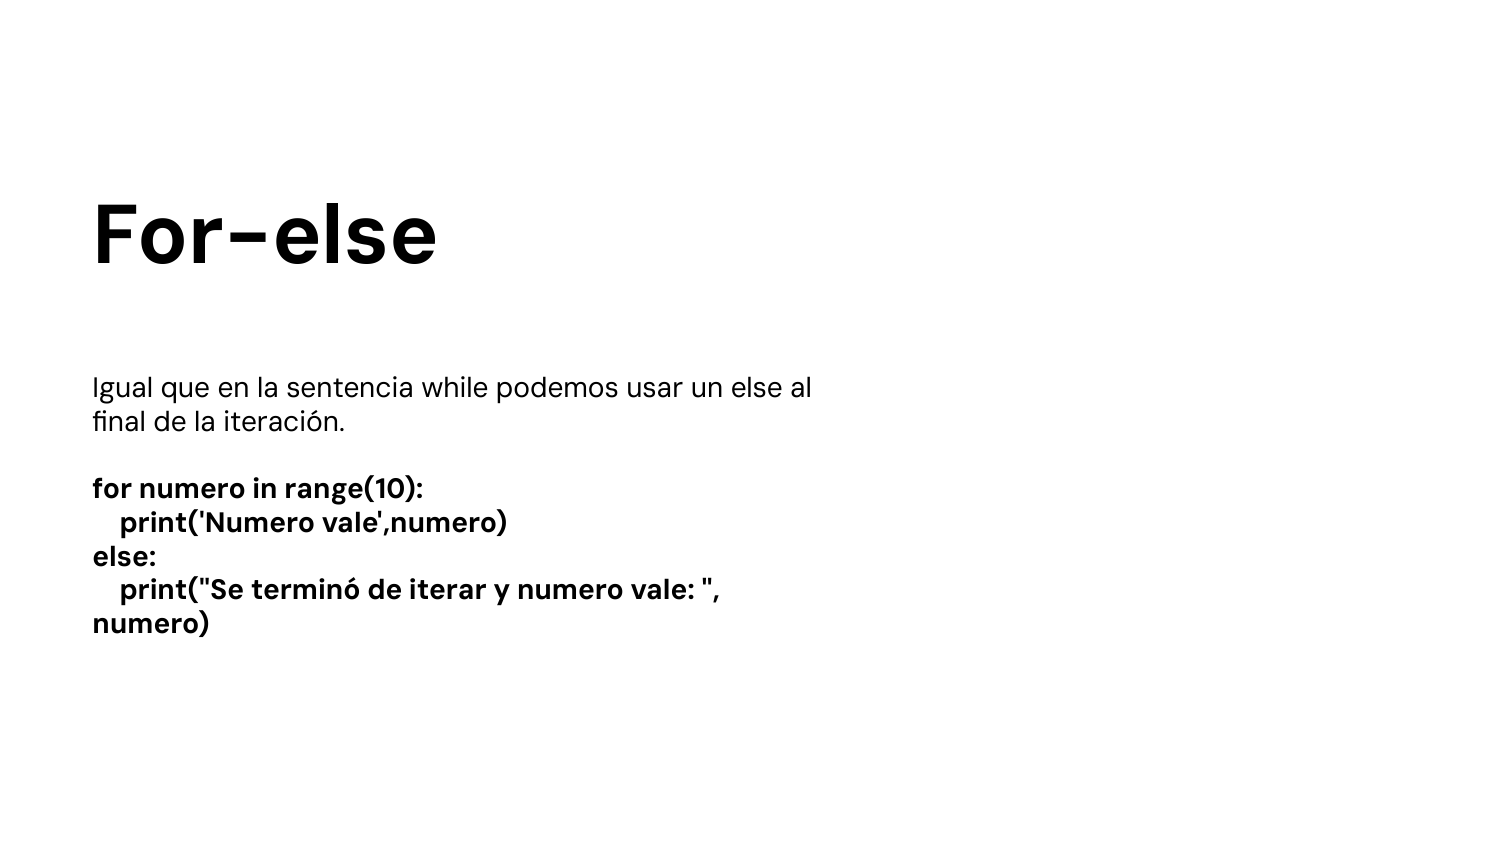

For-else

Igual que en la sentencia while podemos usar un else al final de la iteración.
for numero in range(10):
    print('Numero vale',numero)
else:
    print("Se terminó de iterar y numero vale: ", numero)